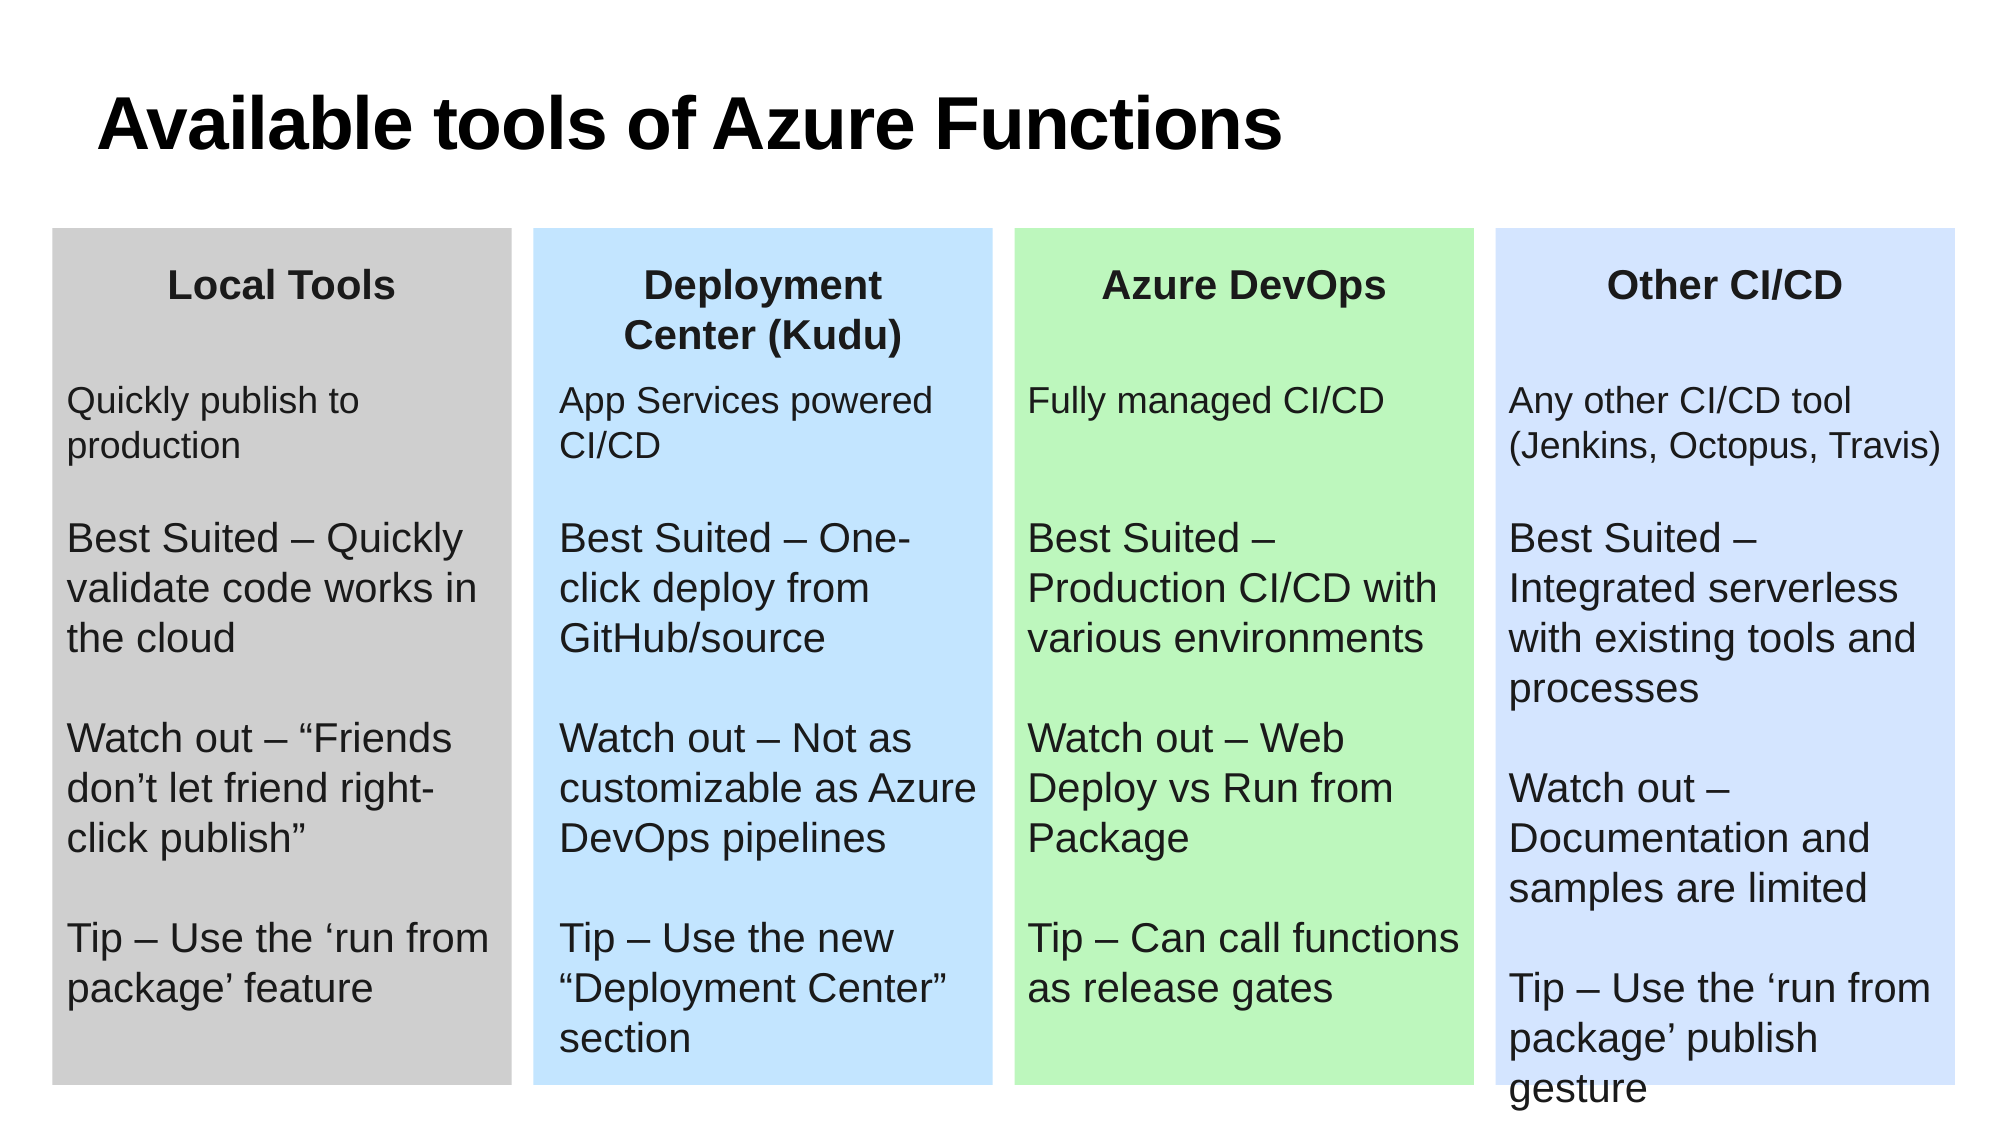

# Available tools of Azure Functions

Local Tools
Quickly publish to production

Best Suited – Quickly validate code works in the cloud

Watch out – “Friends don’t let friend right-click publish”

Tip – Use the ‘run from package’ feature

Deployment Center (Kudu)
App Services powered CI/CD

Best Suited – One-click deploy from GitHub/source

Watch out – Not as customizable as Azure DevOps pipelines

Tip – Use the new “Deployment Center” section

Azure DevOps
Fully managed CI/CD

Best Suited – Production CI/CD with various environments

Watch out – Web Deploy vs Run from Package

Tip – Can call functions as release gates

Other CI/CD
Any other CI/CD tool (Jenkins, Octopus, Travis)

Best Suited – Integrated serverless with existing tools and processes

Watch out – Documentation and samples are limited

Tip – Use the ‘run from package’ publish gesture